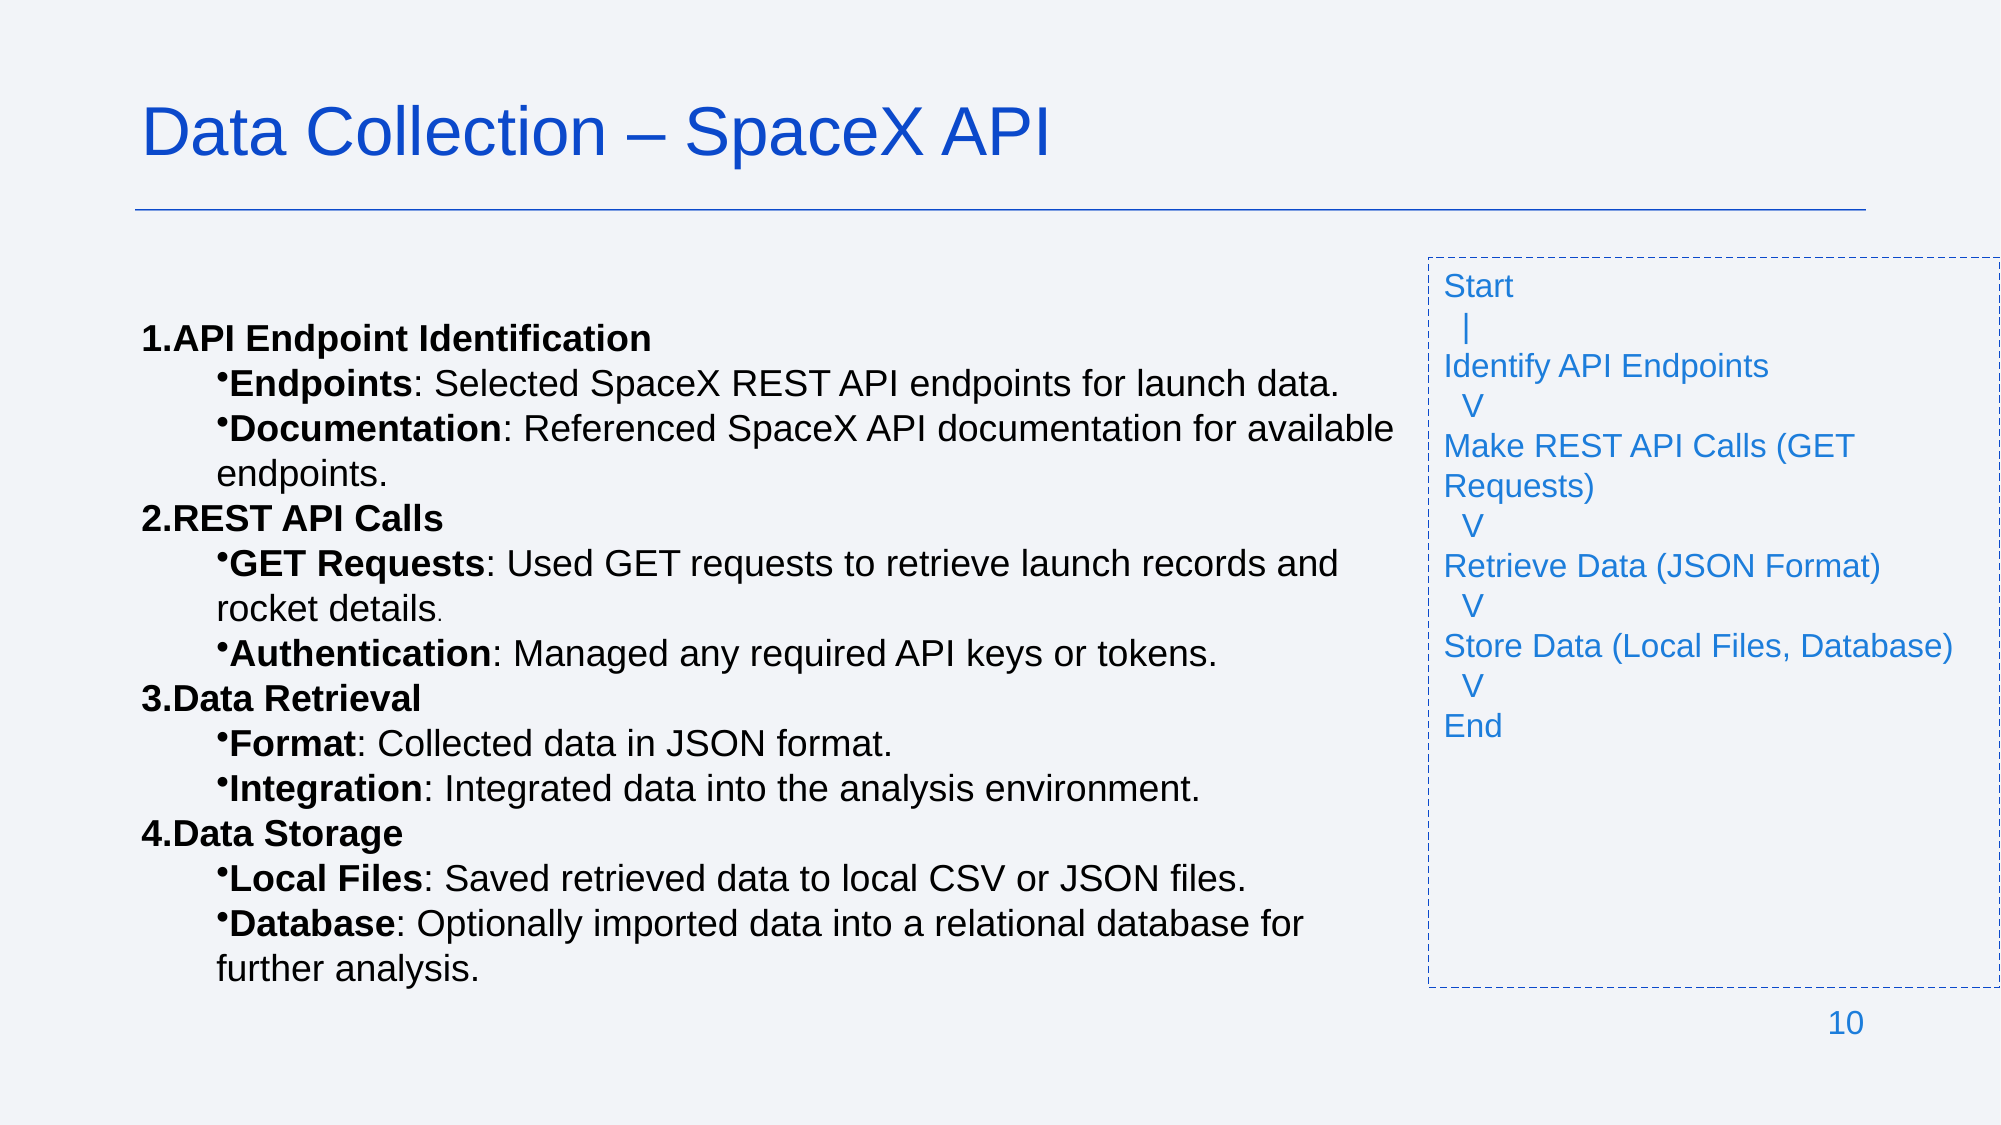

Data Collection – SpaceX API
Start
  |
Identify API Endpoints
  V
Make REST API Calls (GET Requests)
  V
Retrieve Data (JSON Format)
  V
Store Data (Local Files, Database)
  V
End

API Endpoint Identification
Endpoints: Selected SpaceX REST API endpoints for launch data.
Documentation: Referenced SpaceX API documentation for available endpoints.
REST API Calls
GET Requests: Used GET requests to retrieve launch records and rocket details.
Authentication: Managed any required API keys or tokens.
Data Retrieval
Format: Collected data in JSON format.
Integration: Integrated data into the analysis environment.
Data Storage
Local Files: Saved retrieved data to local CSV or JSON files.
Database: Optionally imported data into a relational database for further analysis.

10